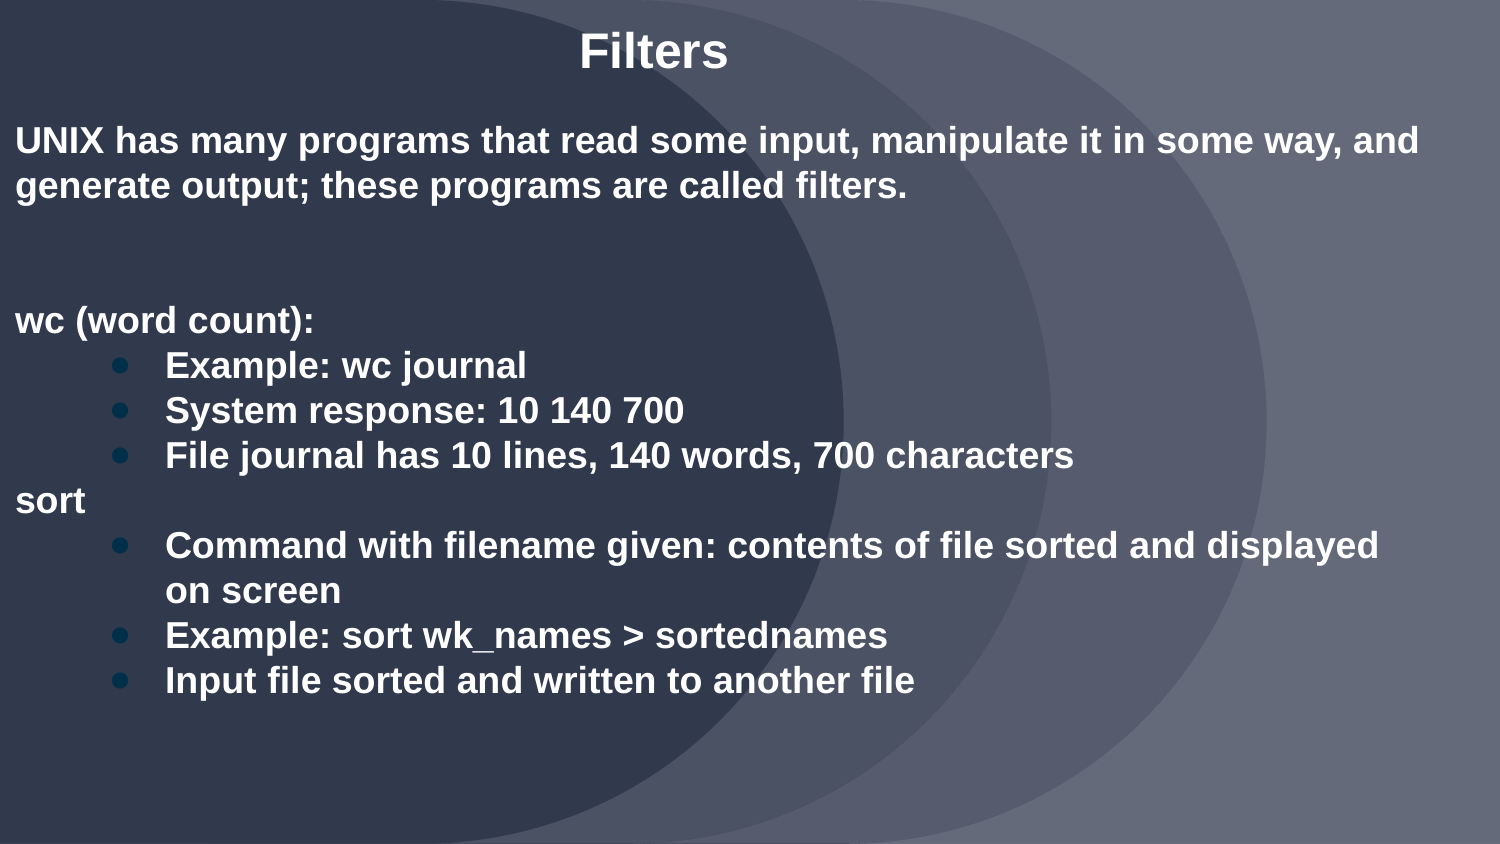

# UNIX has many programs that read some input, manipulate it in some way, and generate output; these programs are called filters.

wc (word count):
Example: wc journal
System response: 10 140 700
File journal has 10 lines, 140 words, 700 characters
sort
Command with filename given: contents of file sorted and displayed on screen
Example: sort wk_names > sortednames
Input file sorted and written to another file

Filters